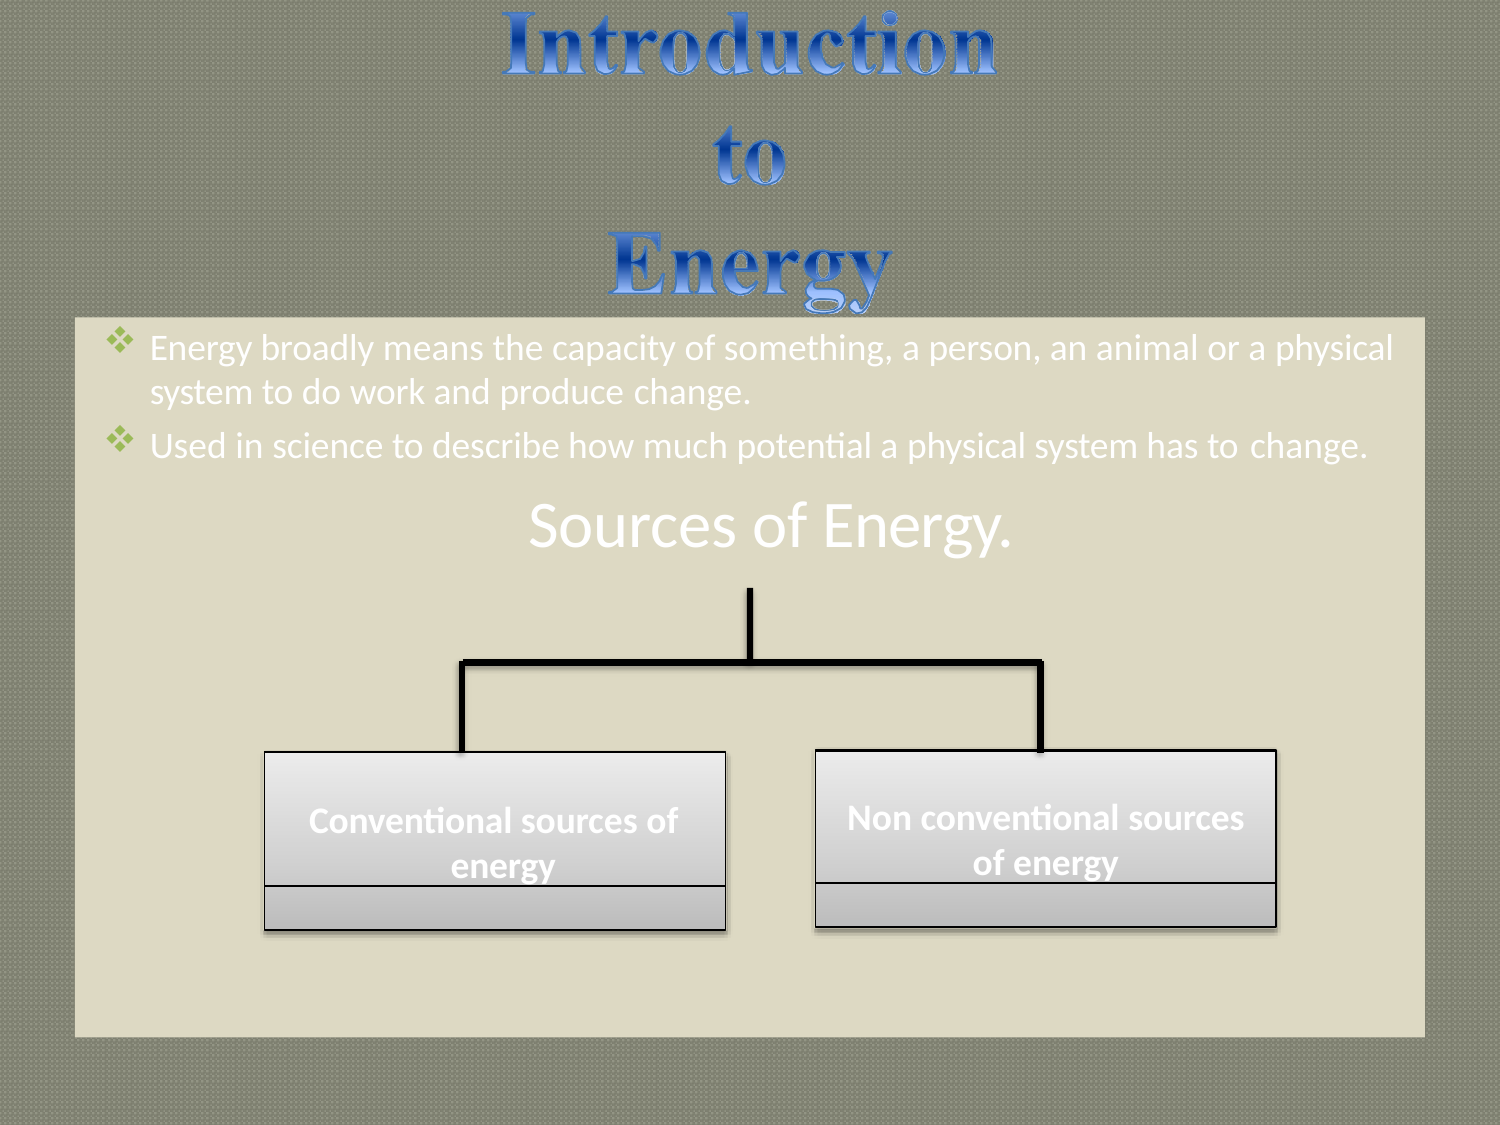

Energy broadly means the capacity of something, a person, an animal or a physical  system to do work and produce change.
Used in science to describe how much potential a physical system has to change.
Sources of Energy.

Conventional sources of  energy

Non conventional sources
of energy